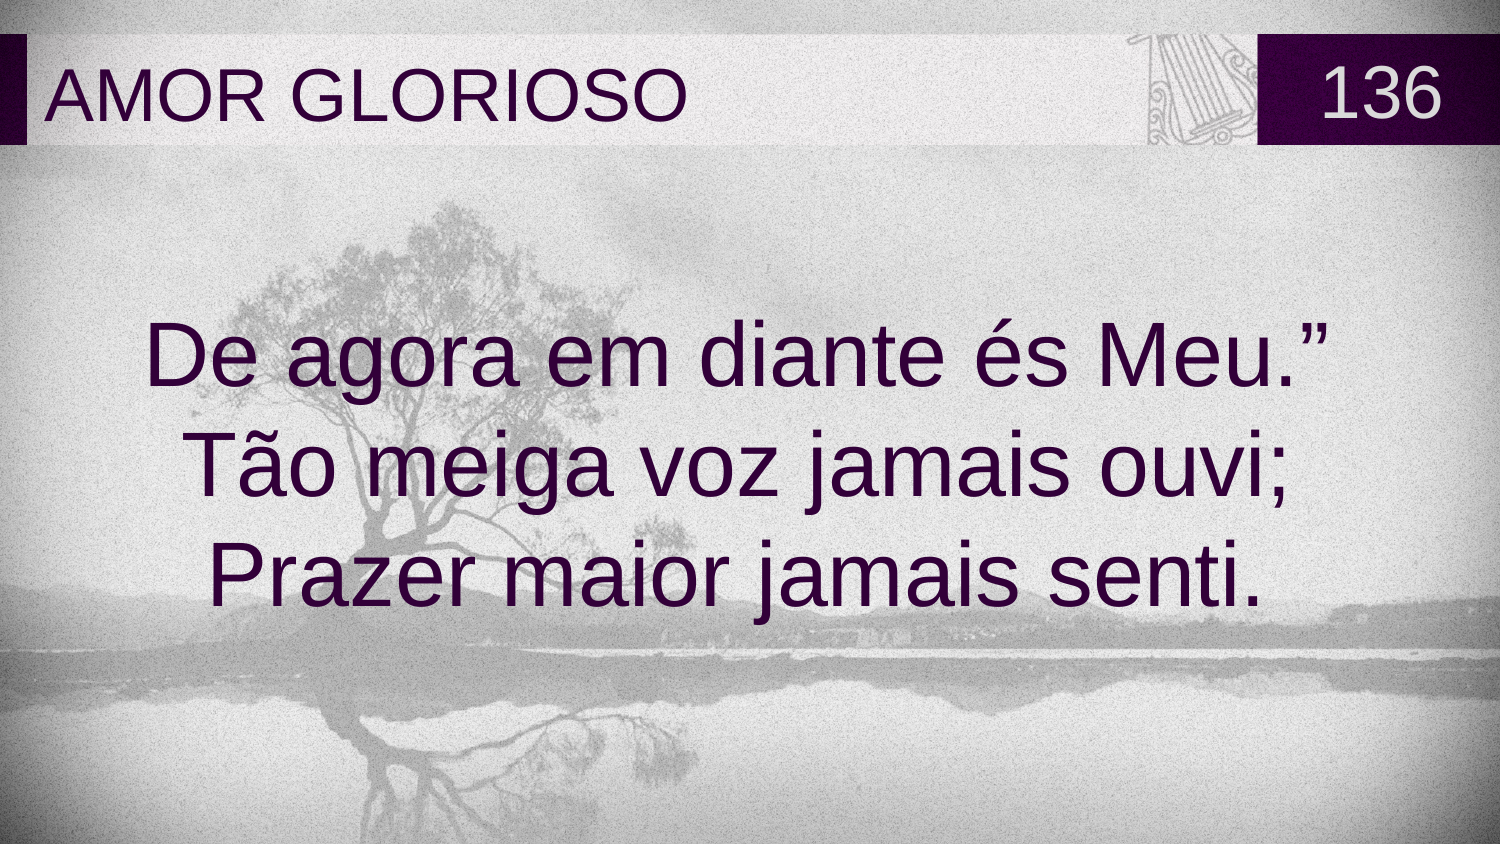

# AMOR GLORIOSO
136
De agora em diante és Meu.”
Tão meiga voz jamais ouvi;
Prazer maior jamais senti.